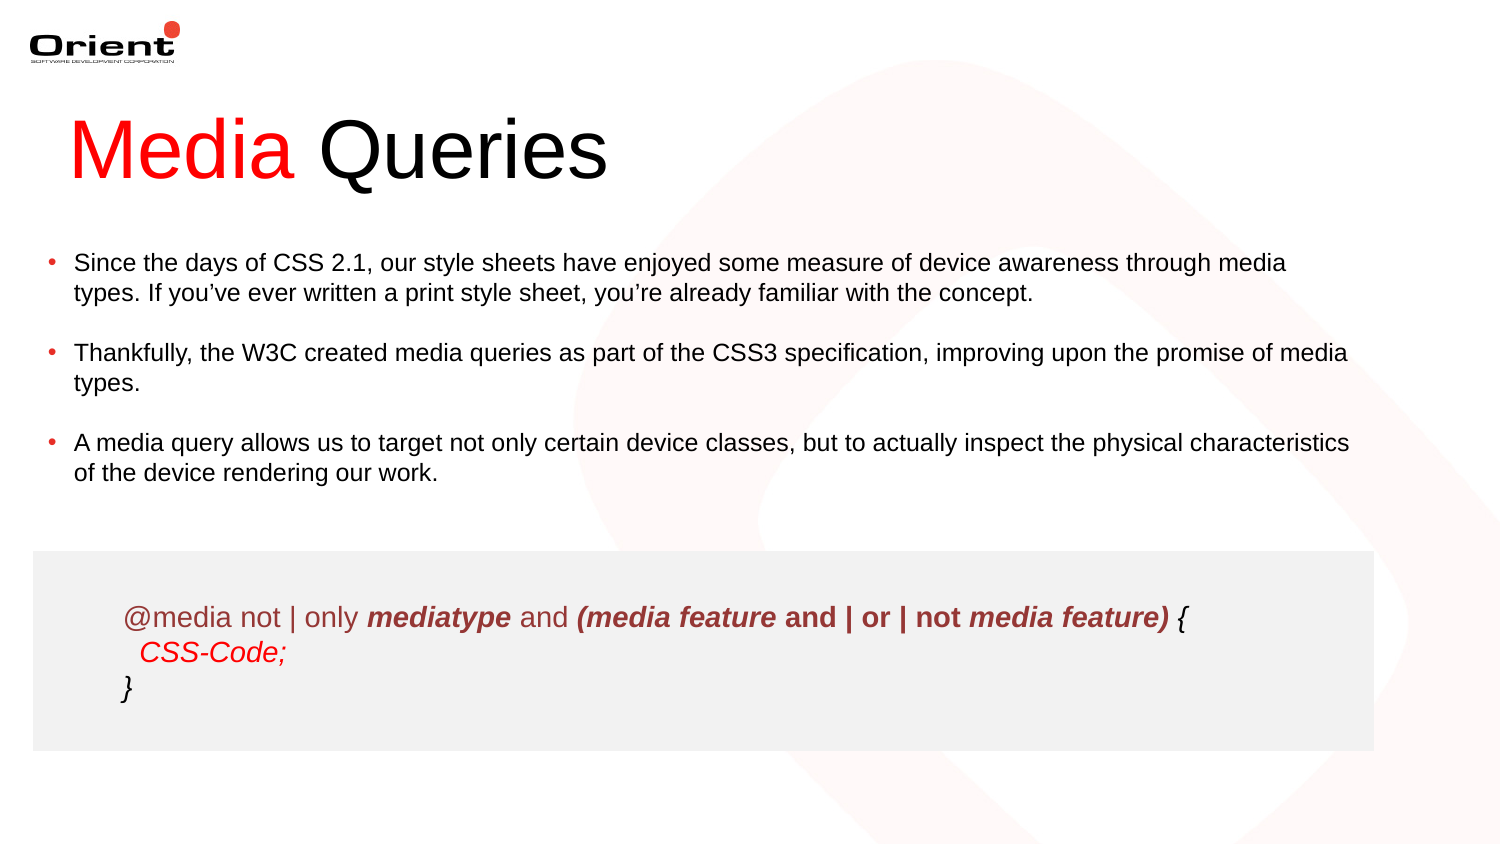

Media Queries
Since the days of CSS 2.1, our style sheets have enjoyed some measure of device awareness through media types. If you’ve ever written a print style sheet, you’re already familiar with the concept.

Thankfully, the W3C created media queries as part of the CSS3 specification, improving upon the promise of media types.

A media query allows us to target not only certain device classes, but to actually inspect the physical characteristics of the device rendering our work.

@media not | only mediatype and (media feature and | or | not media feature) {
  CSS-Code;
}